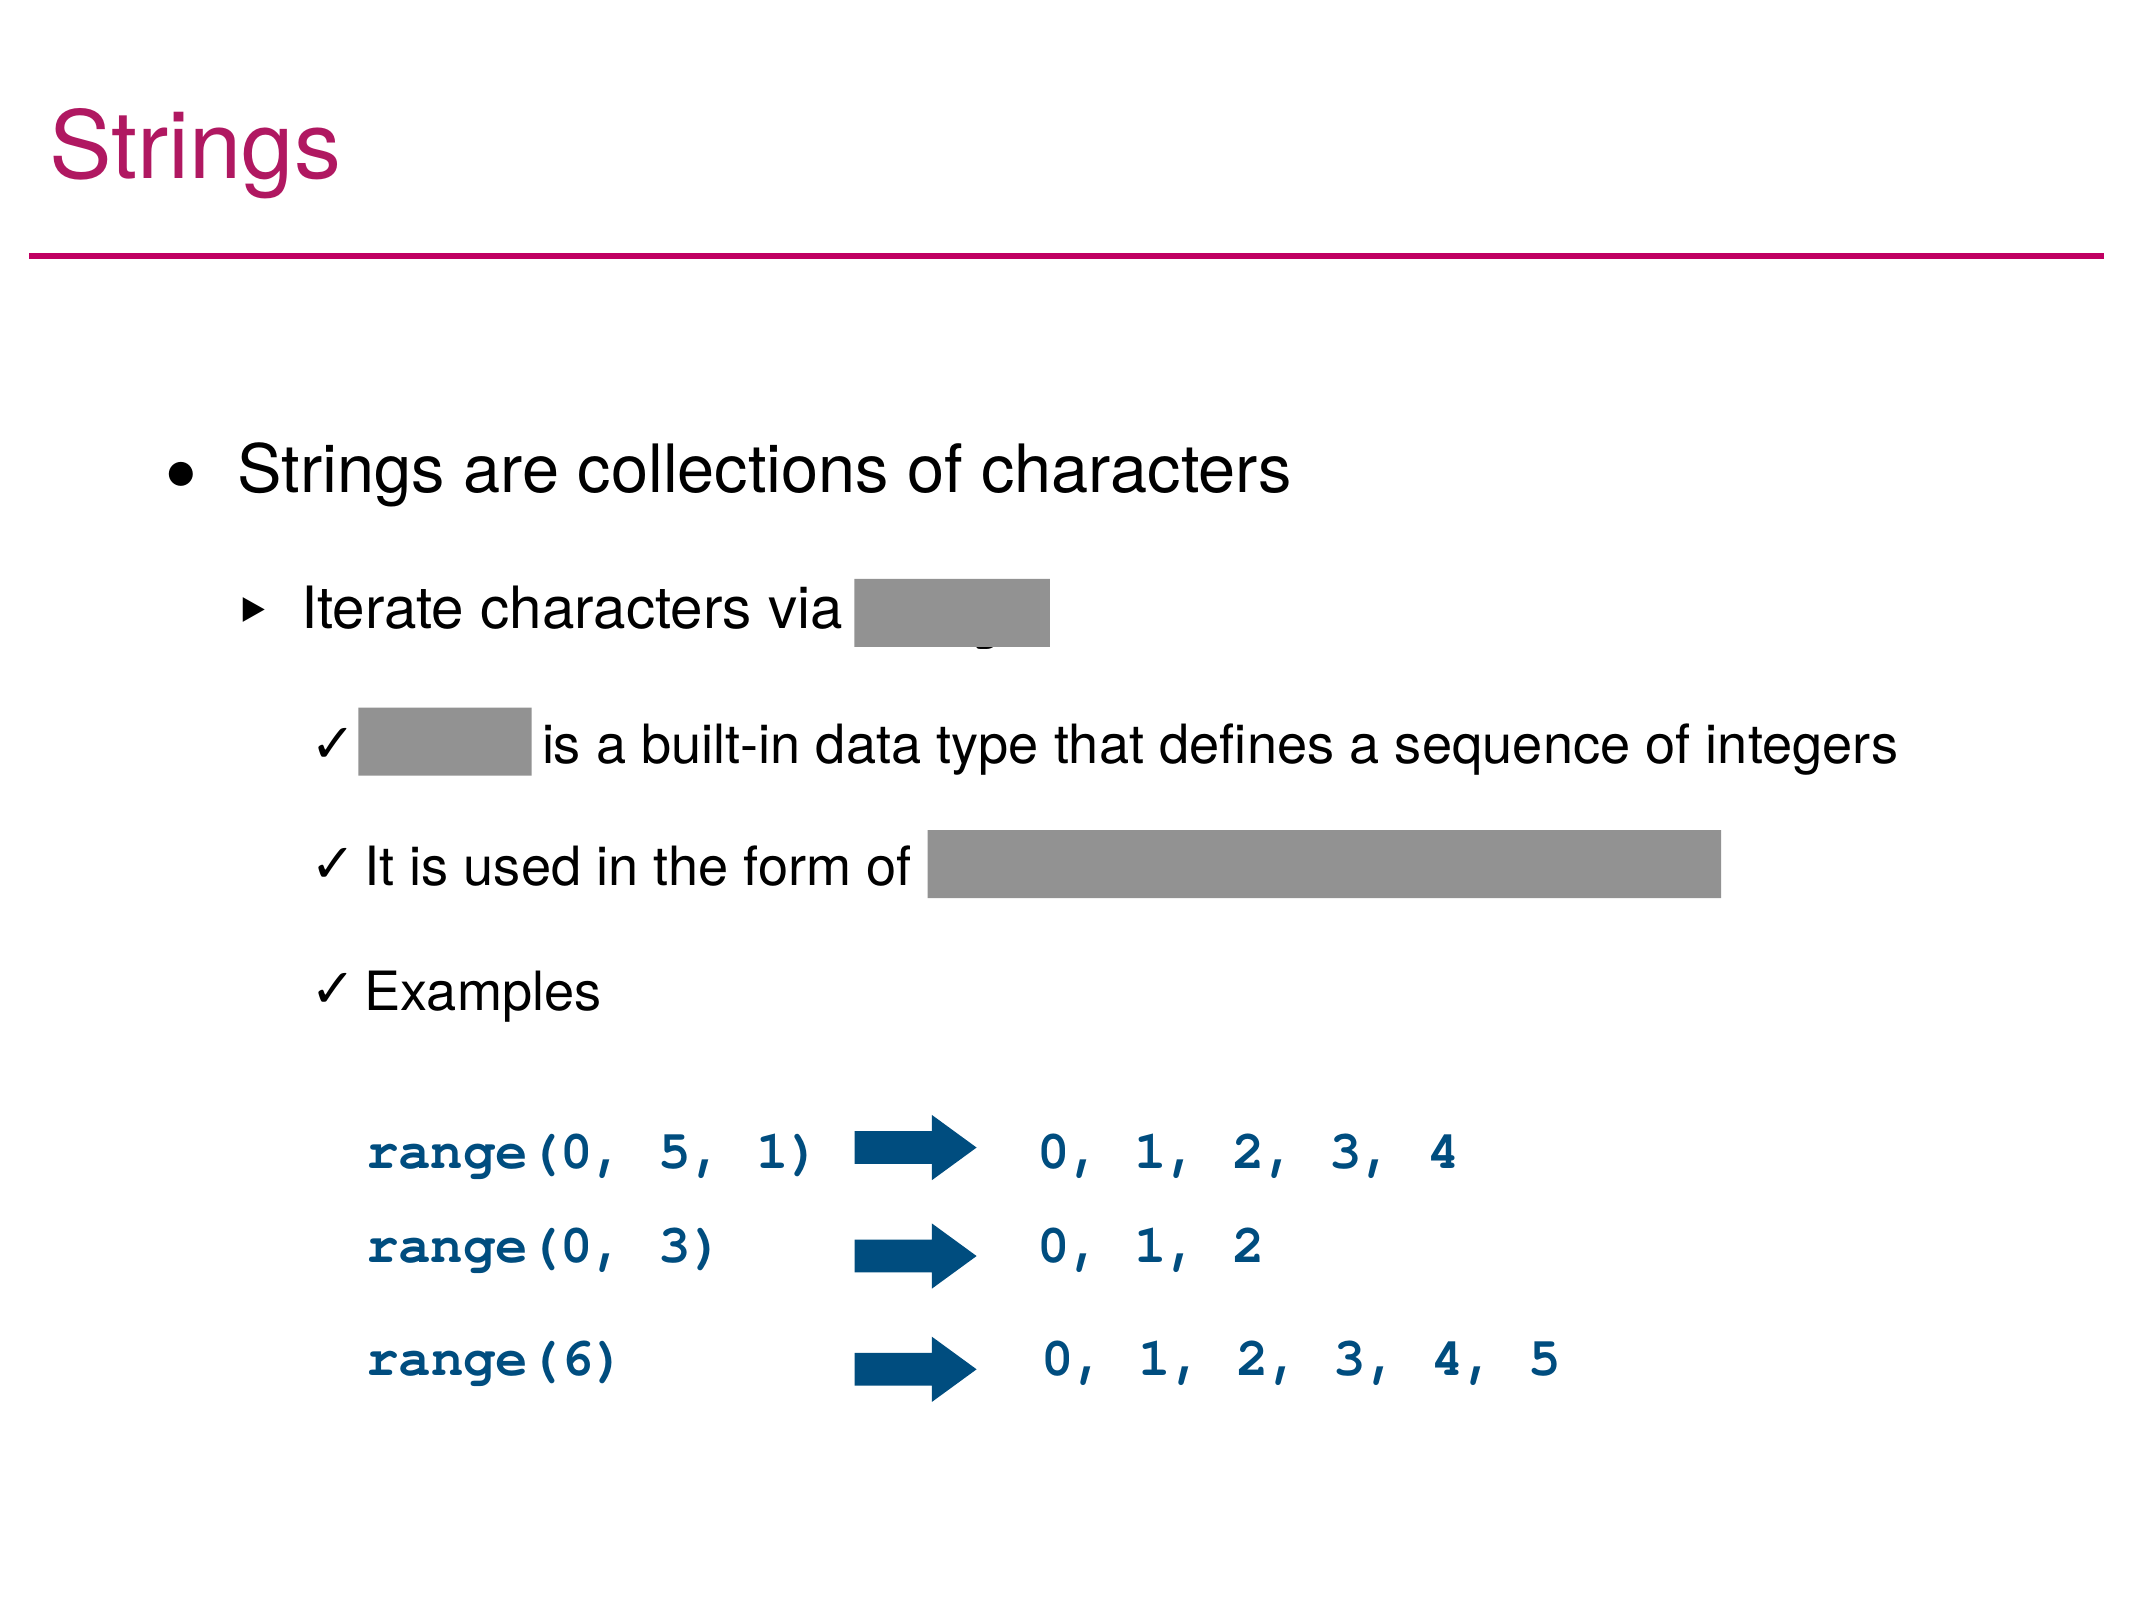

# Strings

Strings are collections of characters
Iterate characters via
range

range

✓
is a built-in data type that defines a sequence of integers
range(start, stop, step)

It is used in the form of

Examples
| range(0, | 5, | 1) | 0, | 1, | 2, | 3, | 4 |  |
| --- | --- | --- | --- | --- | --- | --- | --- | --- |
| range(0, | 3) |  | 0, | 1, | 2 |  |  |  |
| range(6) |  |  | 0, | 1, | 2, | 3, | 4, | 5 |